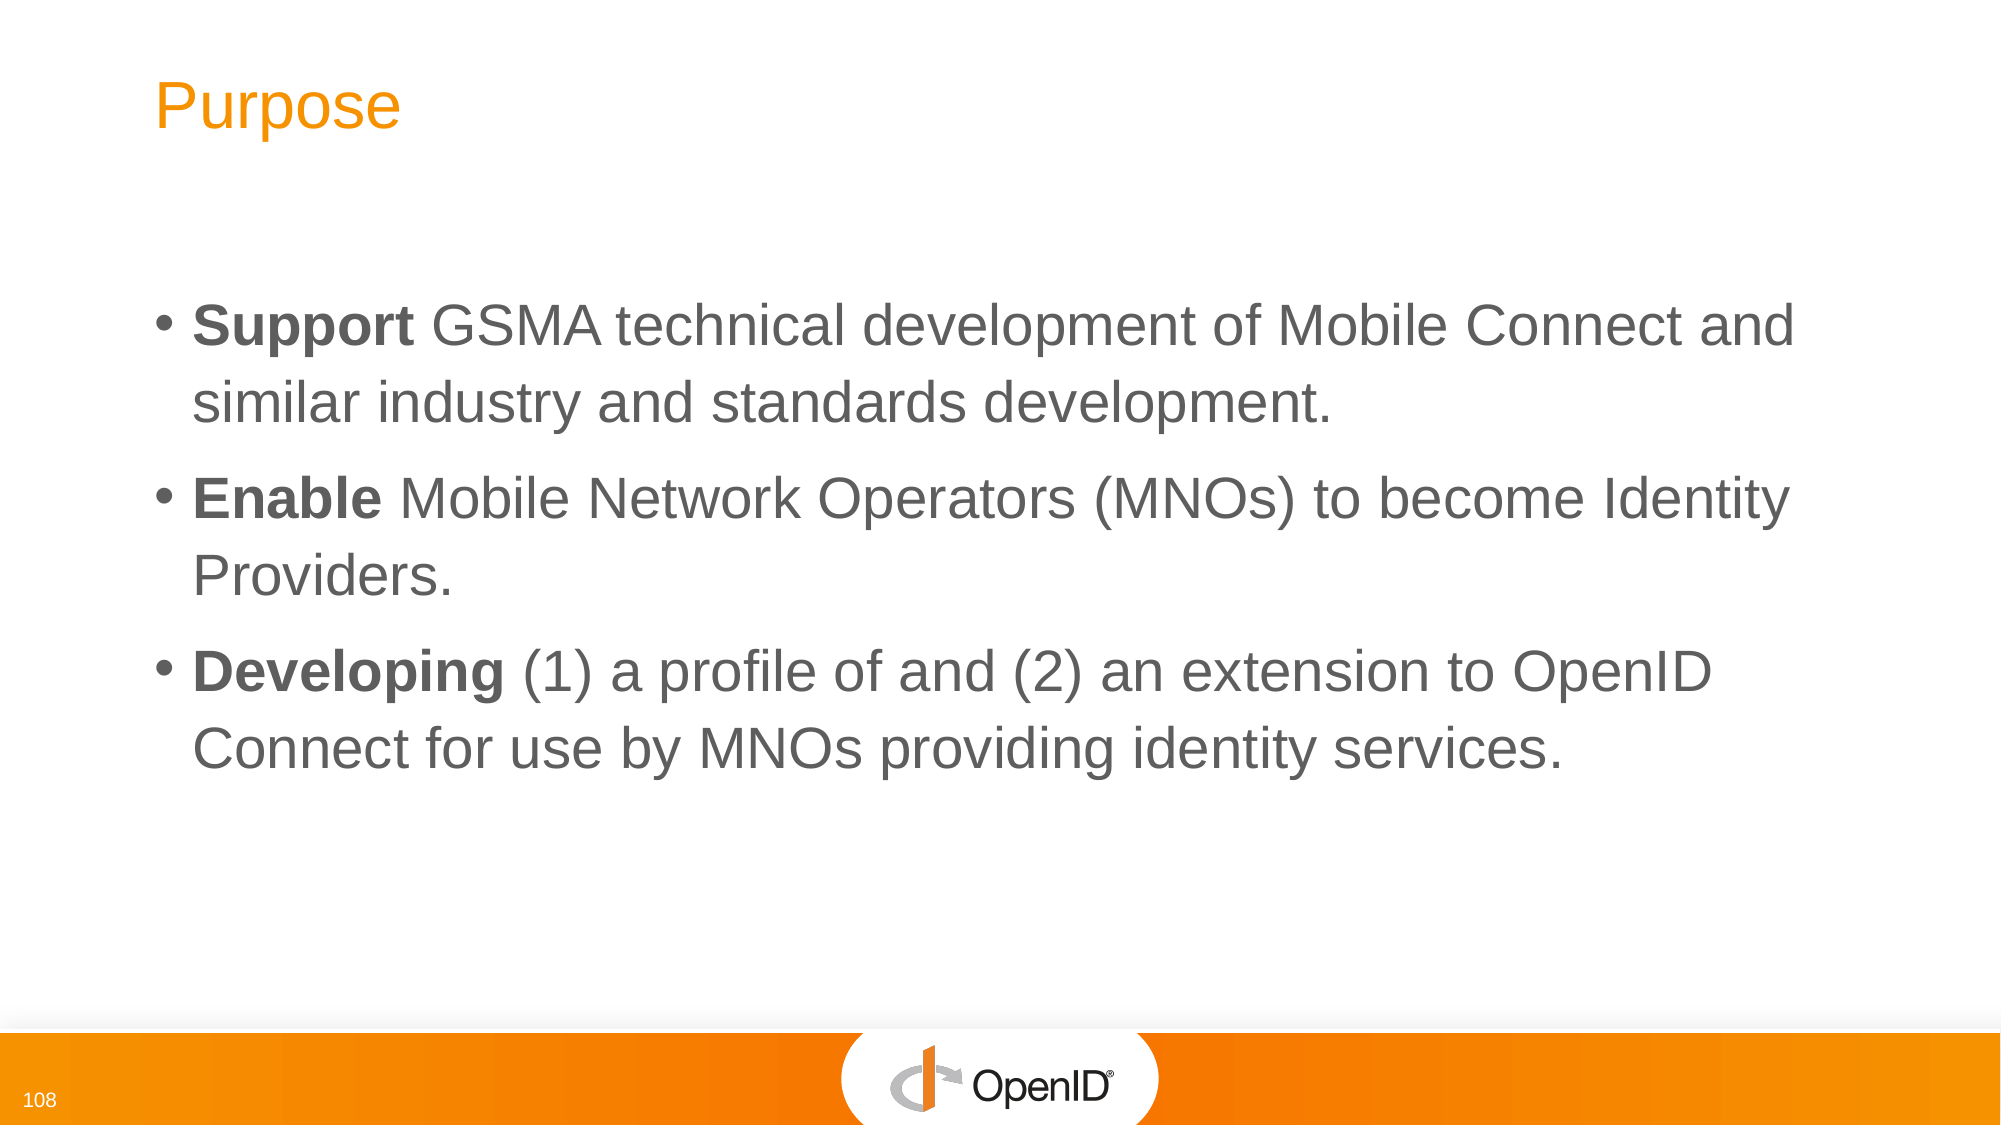

Purpose
Support GSMA technical development of Mobile Connect and similar industry and standards development.
Enable Mobile Network Operators (MNOs) to become Identity Providers.
Developing (1) a profile of and (2) an extension to OpenID Connect for use by MNOs providing identity services.